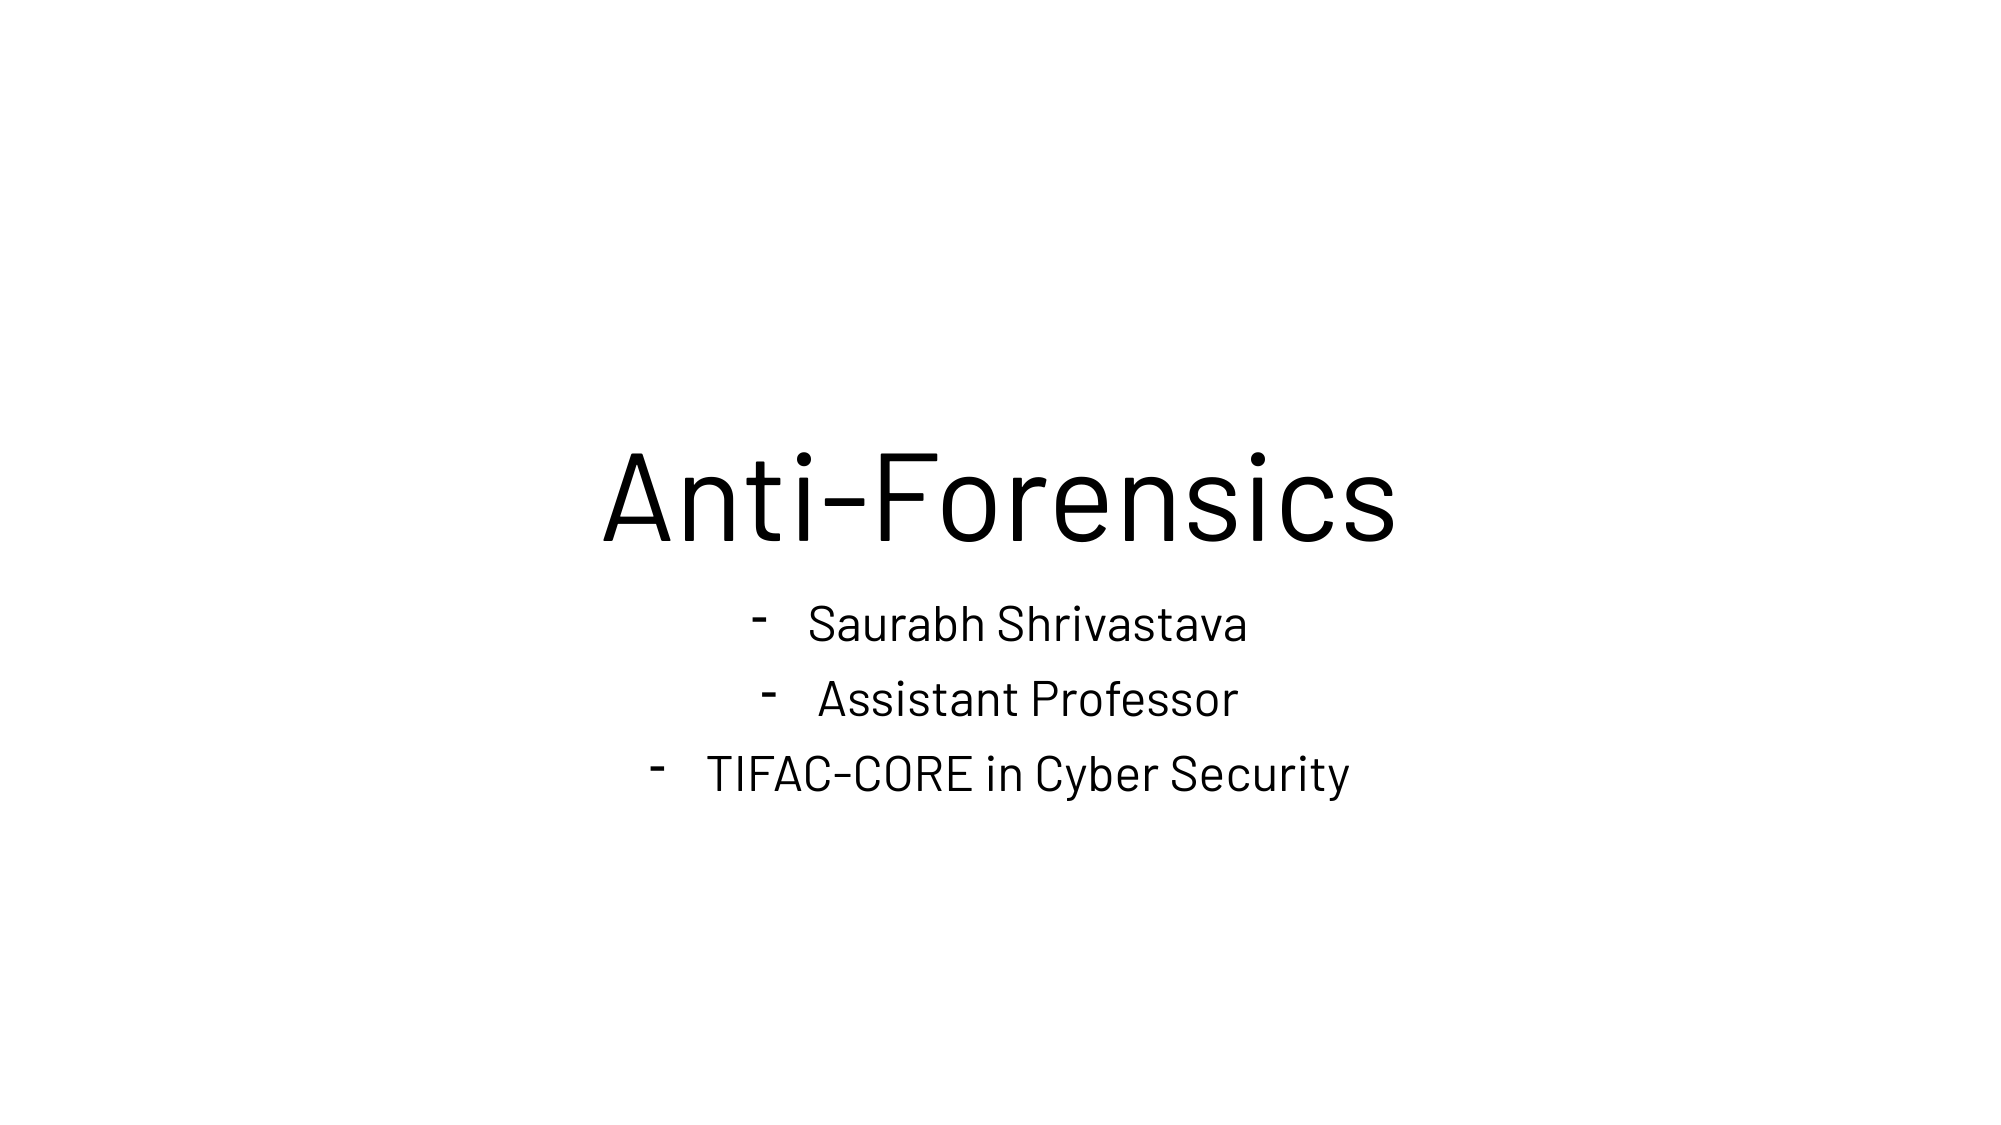

# Anti-Forensics
Saurabh Shrivastava
Assistant Professor
TIFAC-CORE in Cyber Security